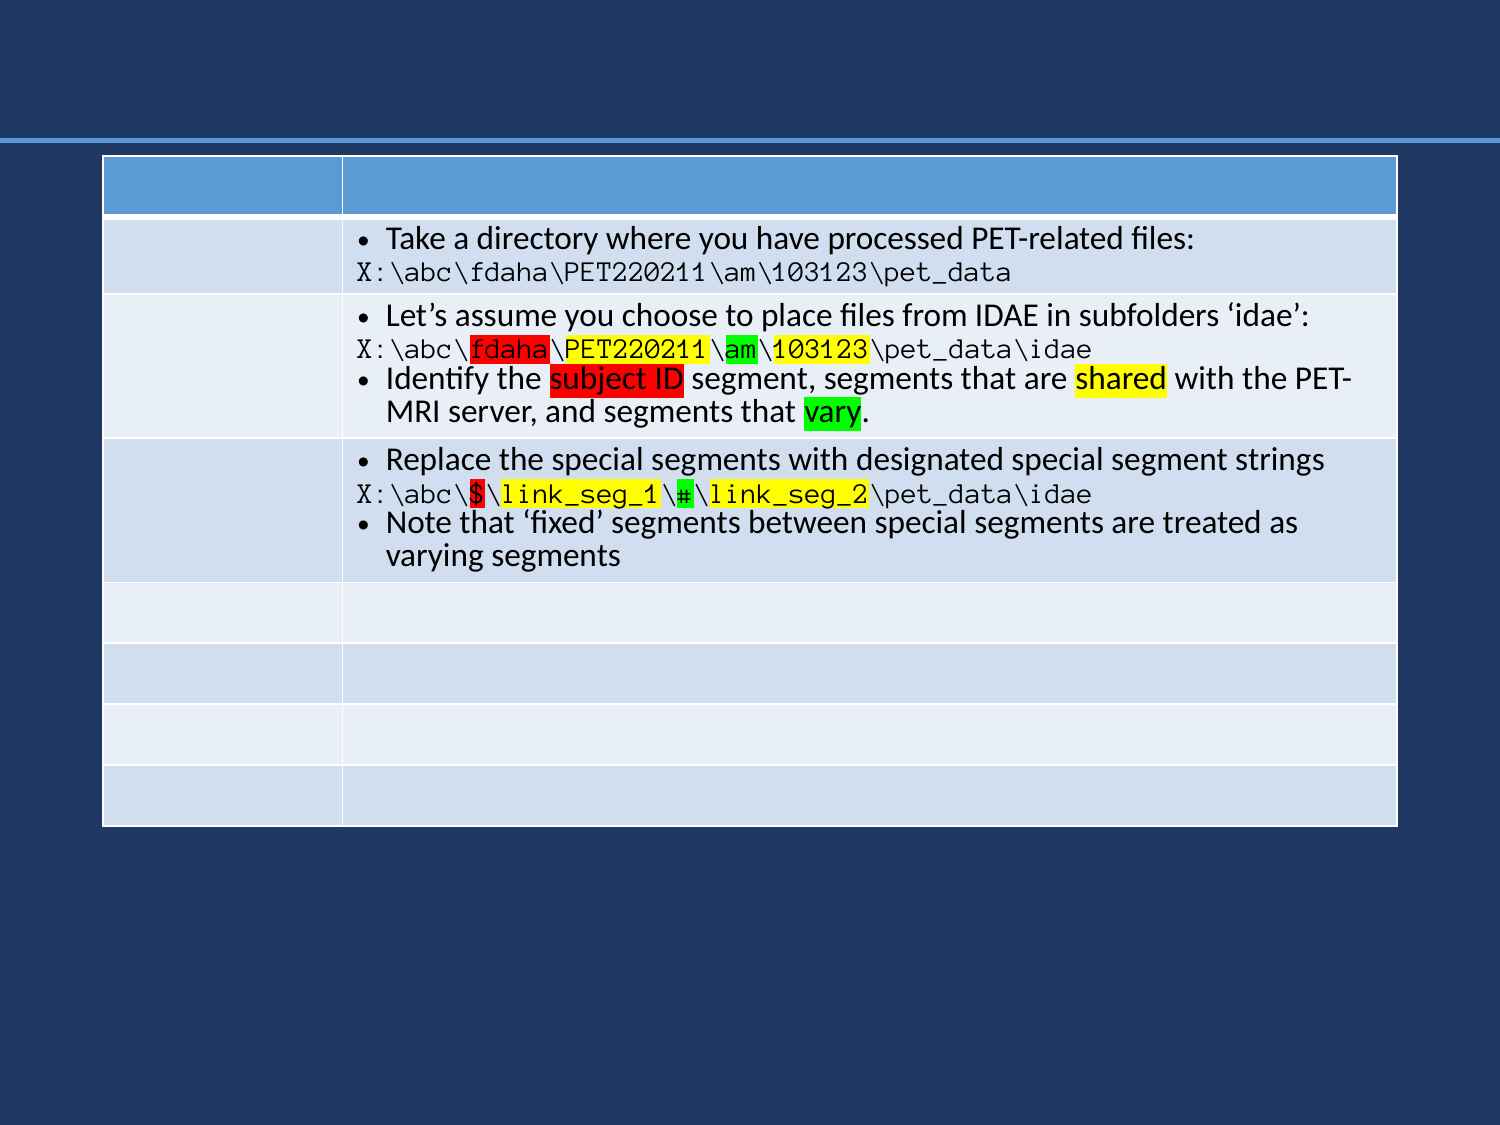

#
|  |  |
| --- | --- |
|  | Take a directory where you have processed PET-related files: X:\abc\fdaha\PET220211\am\103123\pet\_data |
|  | Let’s assume you choose to place files from IDAE in subfolders ‘idae’: X:\abc\fdaha\PET220211\am\103123\pet\_data\idae Identify the subject ID segment, segments that are shared with the PET-MRI server, and segments that vary. |
|  | Replace the special segments with designated special segment strings X:\abc\$\link\_seg\_1\#\link\_seg\_2\pet\_data\idae Note that ‘fixed’ segments between special segments are treated as varying segments |
|  |  |
|  |  |
|  |  |
|  |  |